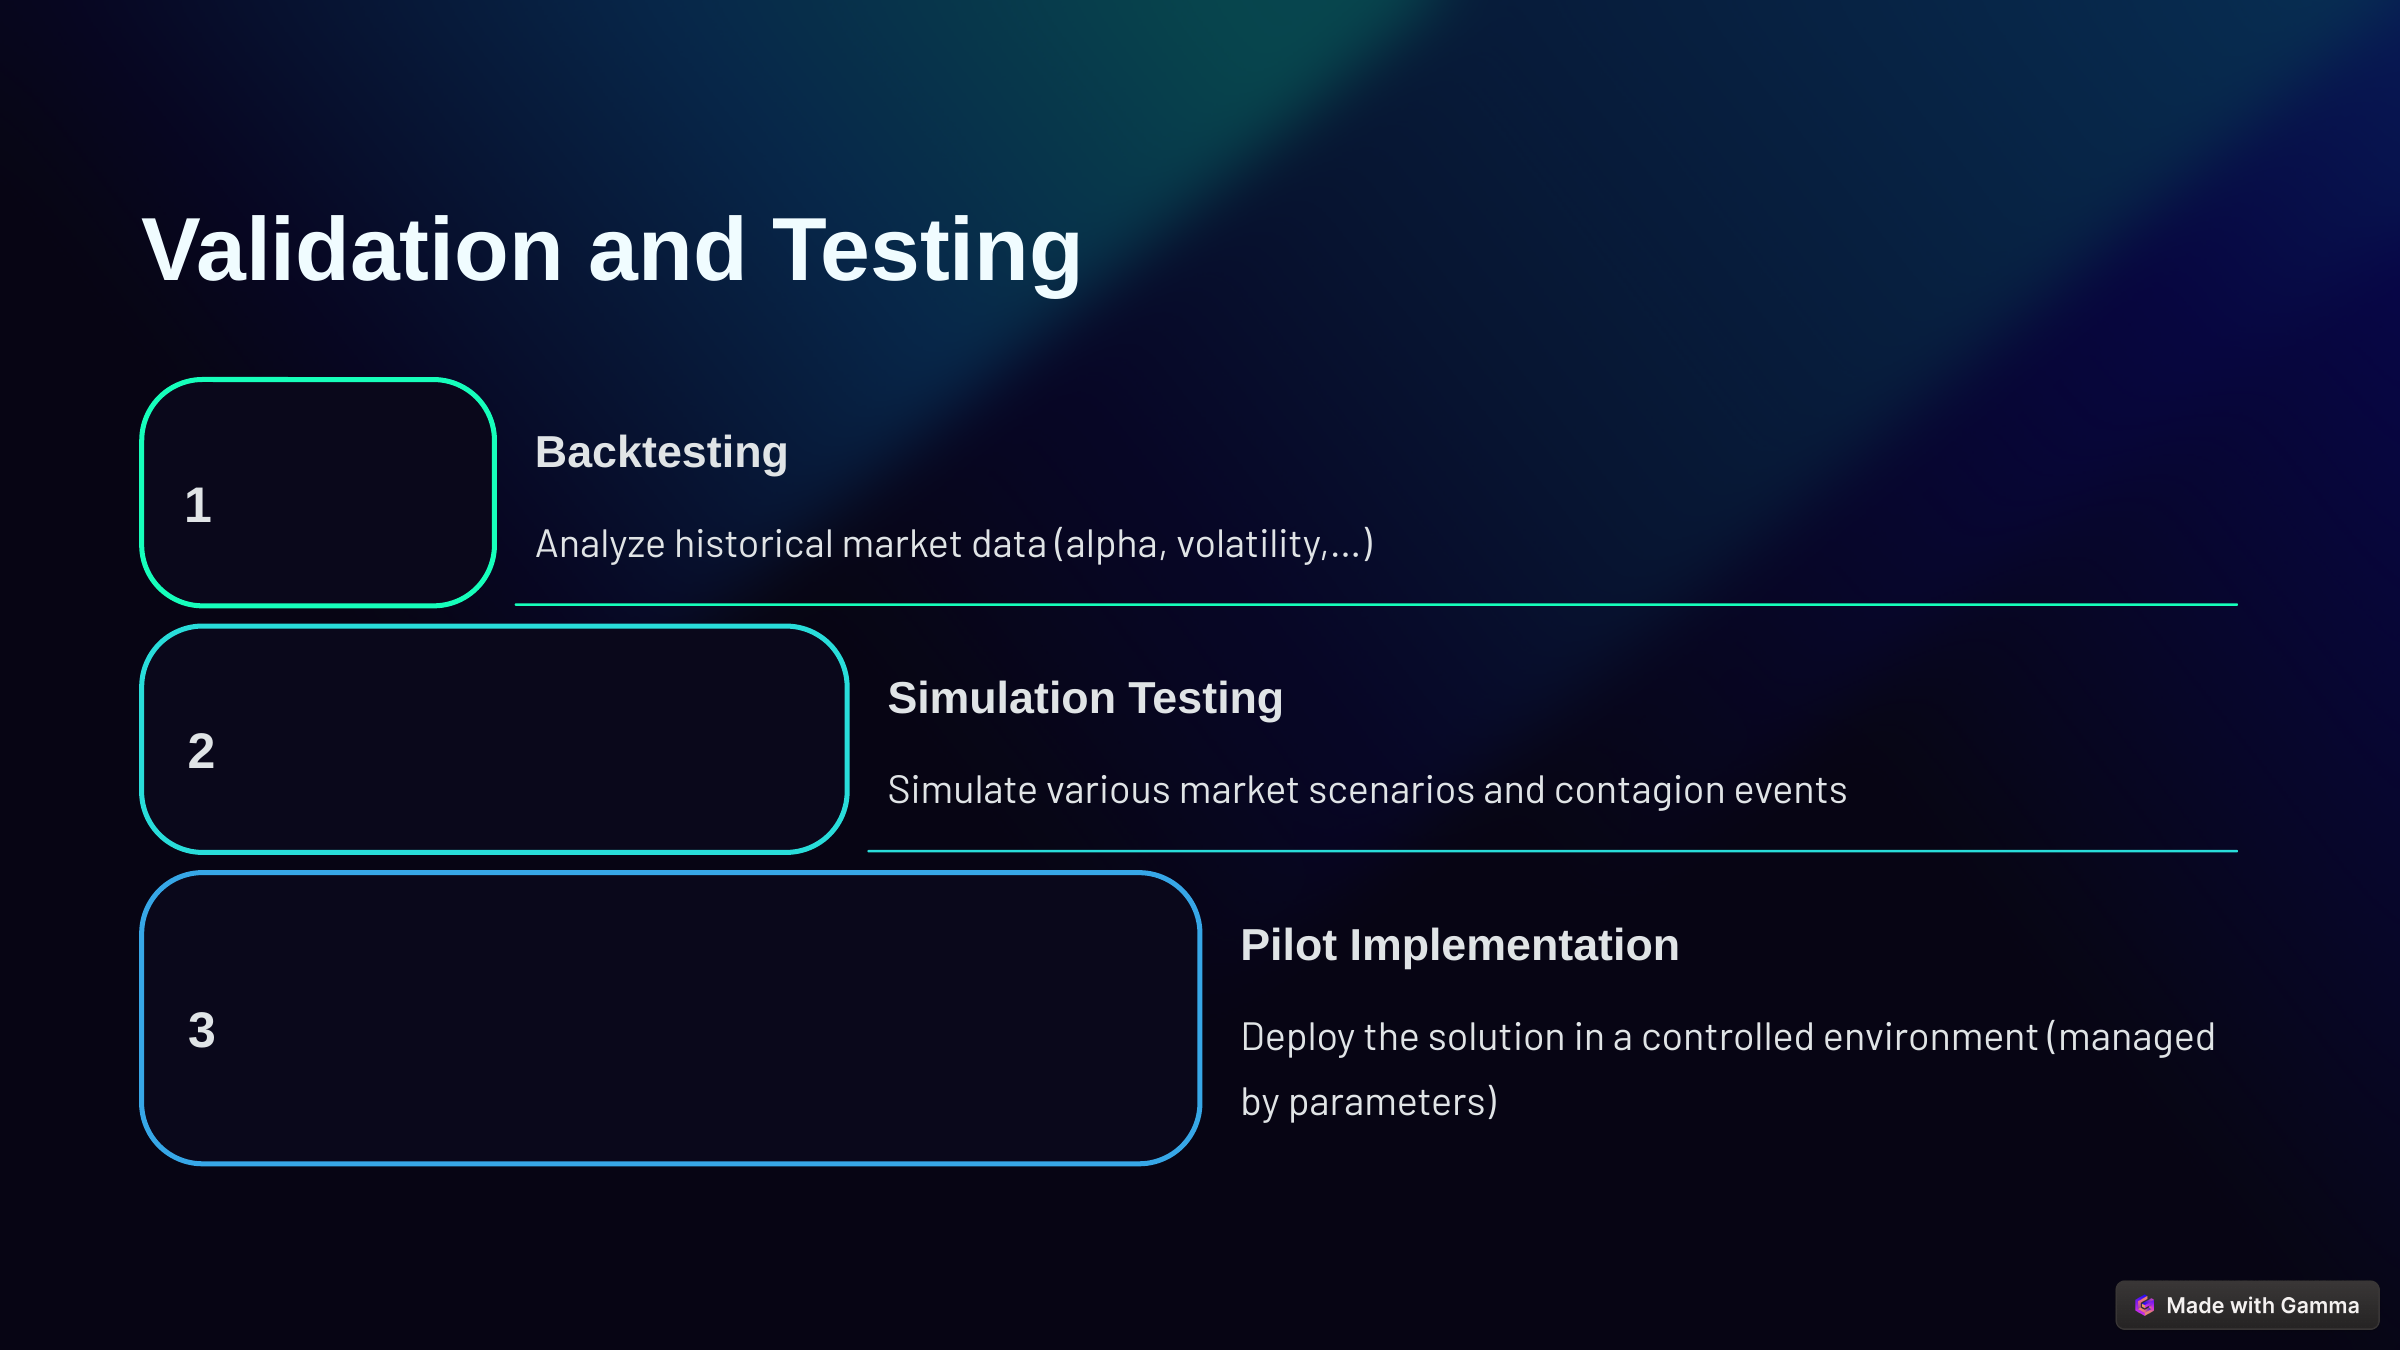

Validation and Testing

Backtesting
1
Analyze historical market data (alpha, volatility,…)

Simulation Testing
2
Simulate various market scenarios and contagion events

Pilot Implementation
3
Deploy the solution in a controlled environment (managed by parameters)